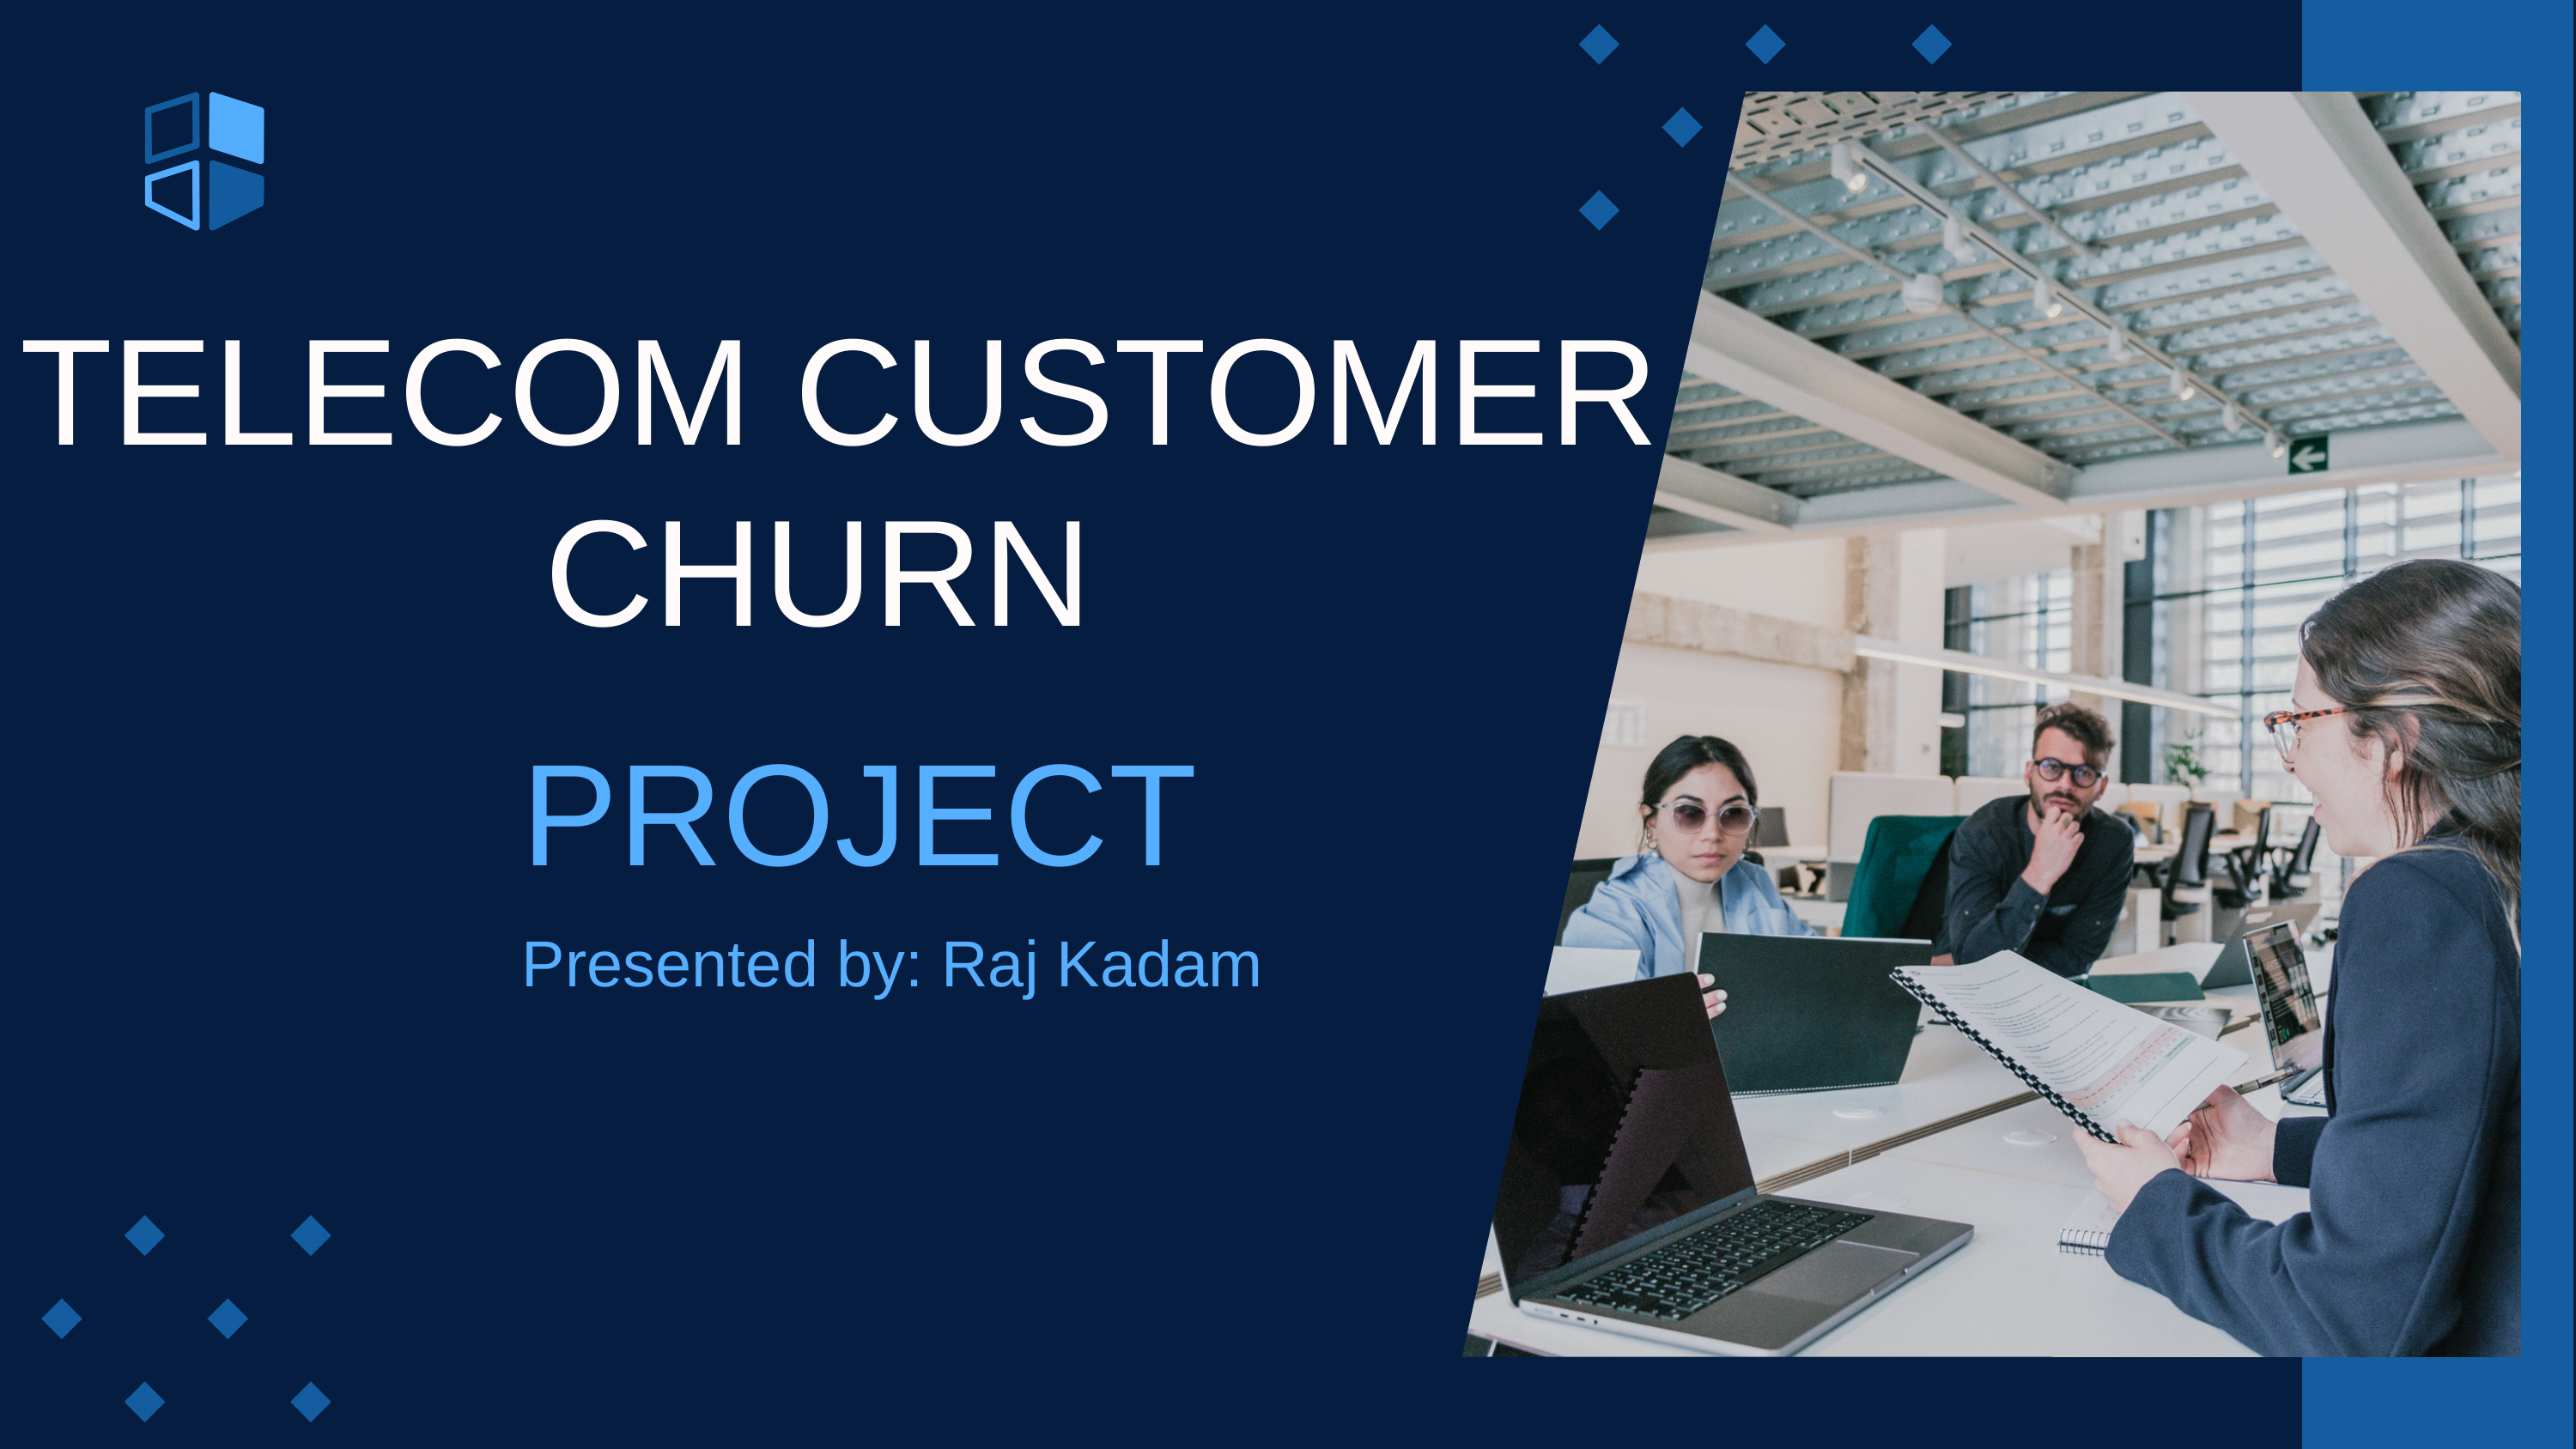

TELECOM CUSTOMER CHURN

PROJECT
Presented by: Raj Kadam